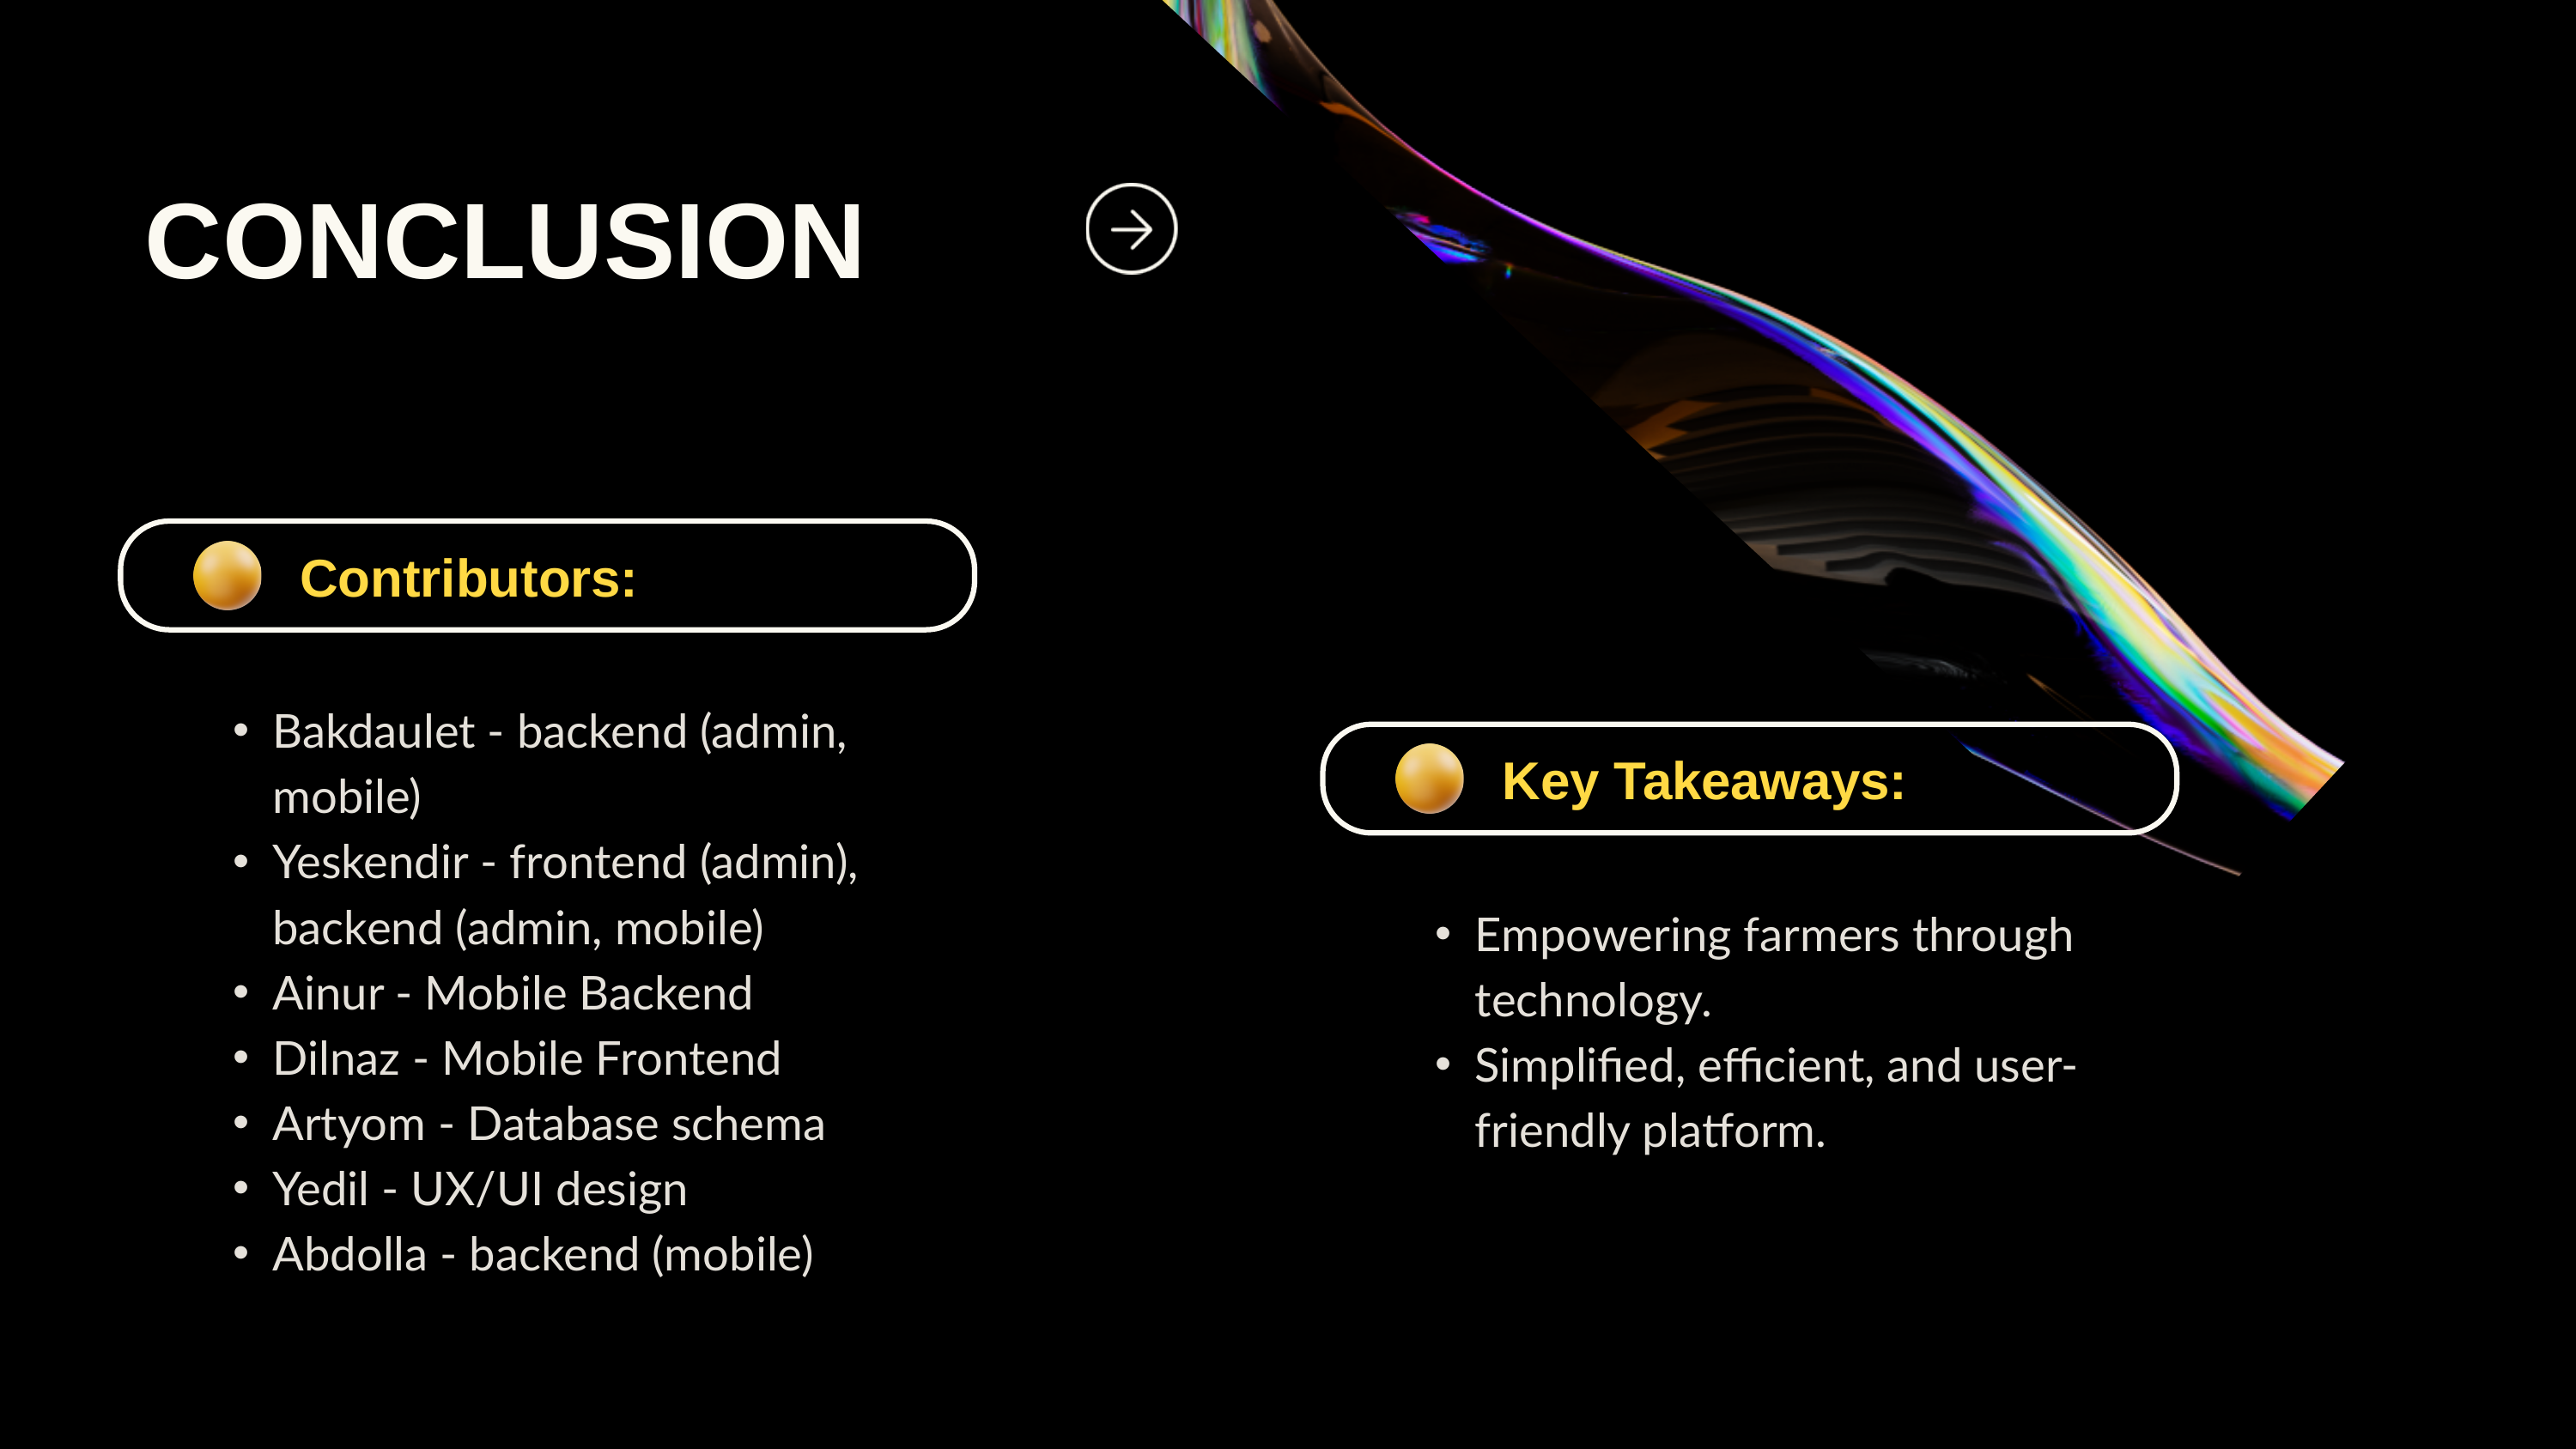

CONCLUSION

Contributors:

Bakdaulet - backend (admin, mobile)
Yeskendir - frontend (admin), backend (admin, mobile)
Ainur - Mobile Backend
Dilnaz - Mobile Frontend
Artyom - Database schema
Yedil - UX/UI design
Abdolla - backend (mobile)

Key Takeaways:

Empowering farmers through technology.
Simplified, efficient, and user-friendly platform.